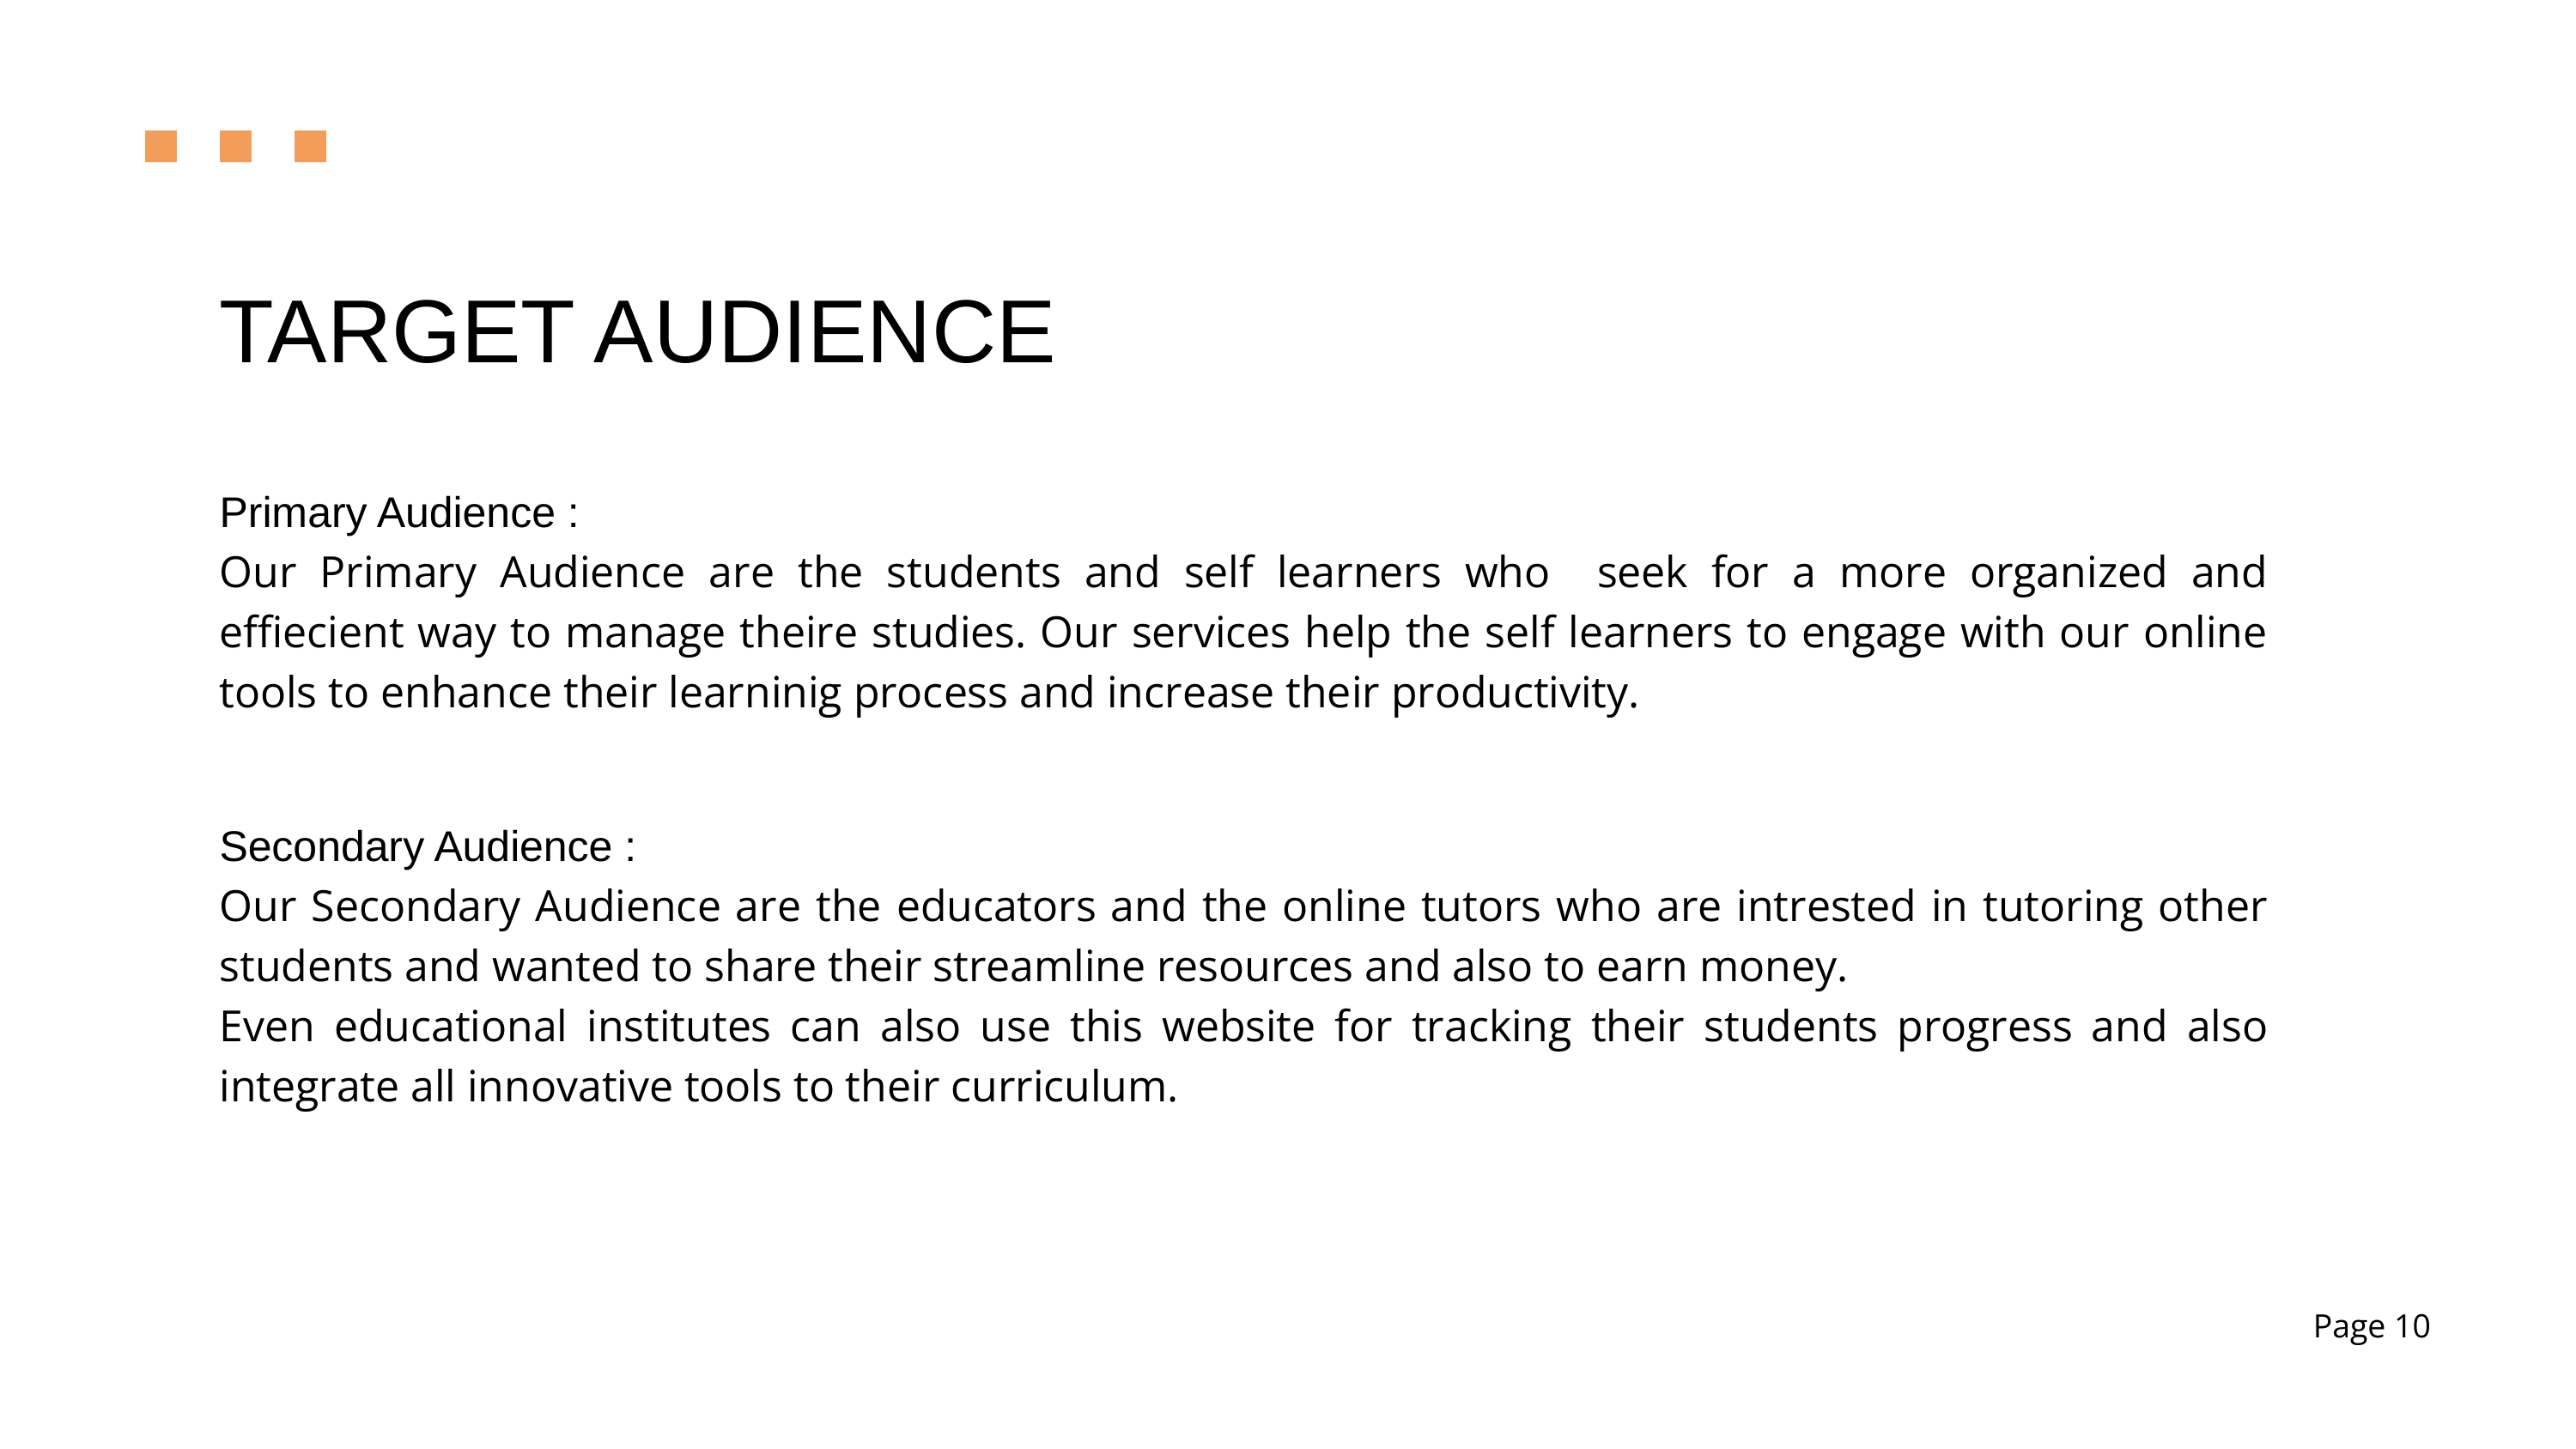

TARGET AUDIENCE
Primary Audience :
Our Primary Audience are the students and self learners who  seek for a more organized and effiecient way to manage theire studies. Our services help the self learners to engage with our online tools to enhance their learninig process and increase their productivity.

Secondary Audience :
Our Secondary Audience are the educators and the online tutors who are intrested in tutoring other students and wanted to share their streamline resources and also to earn money.
Even educational institutes can also use this website for tracking their students progress and also integrate all innovative tools to their curriculum.
Page 10